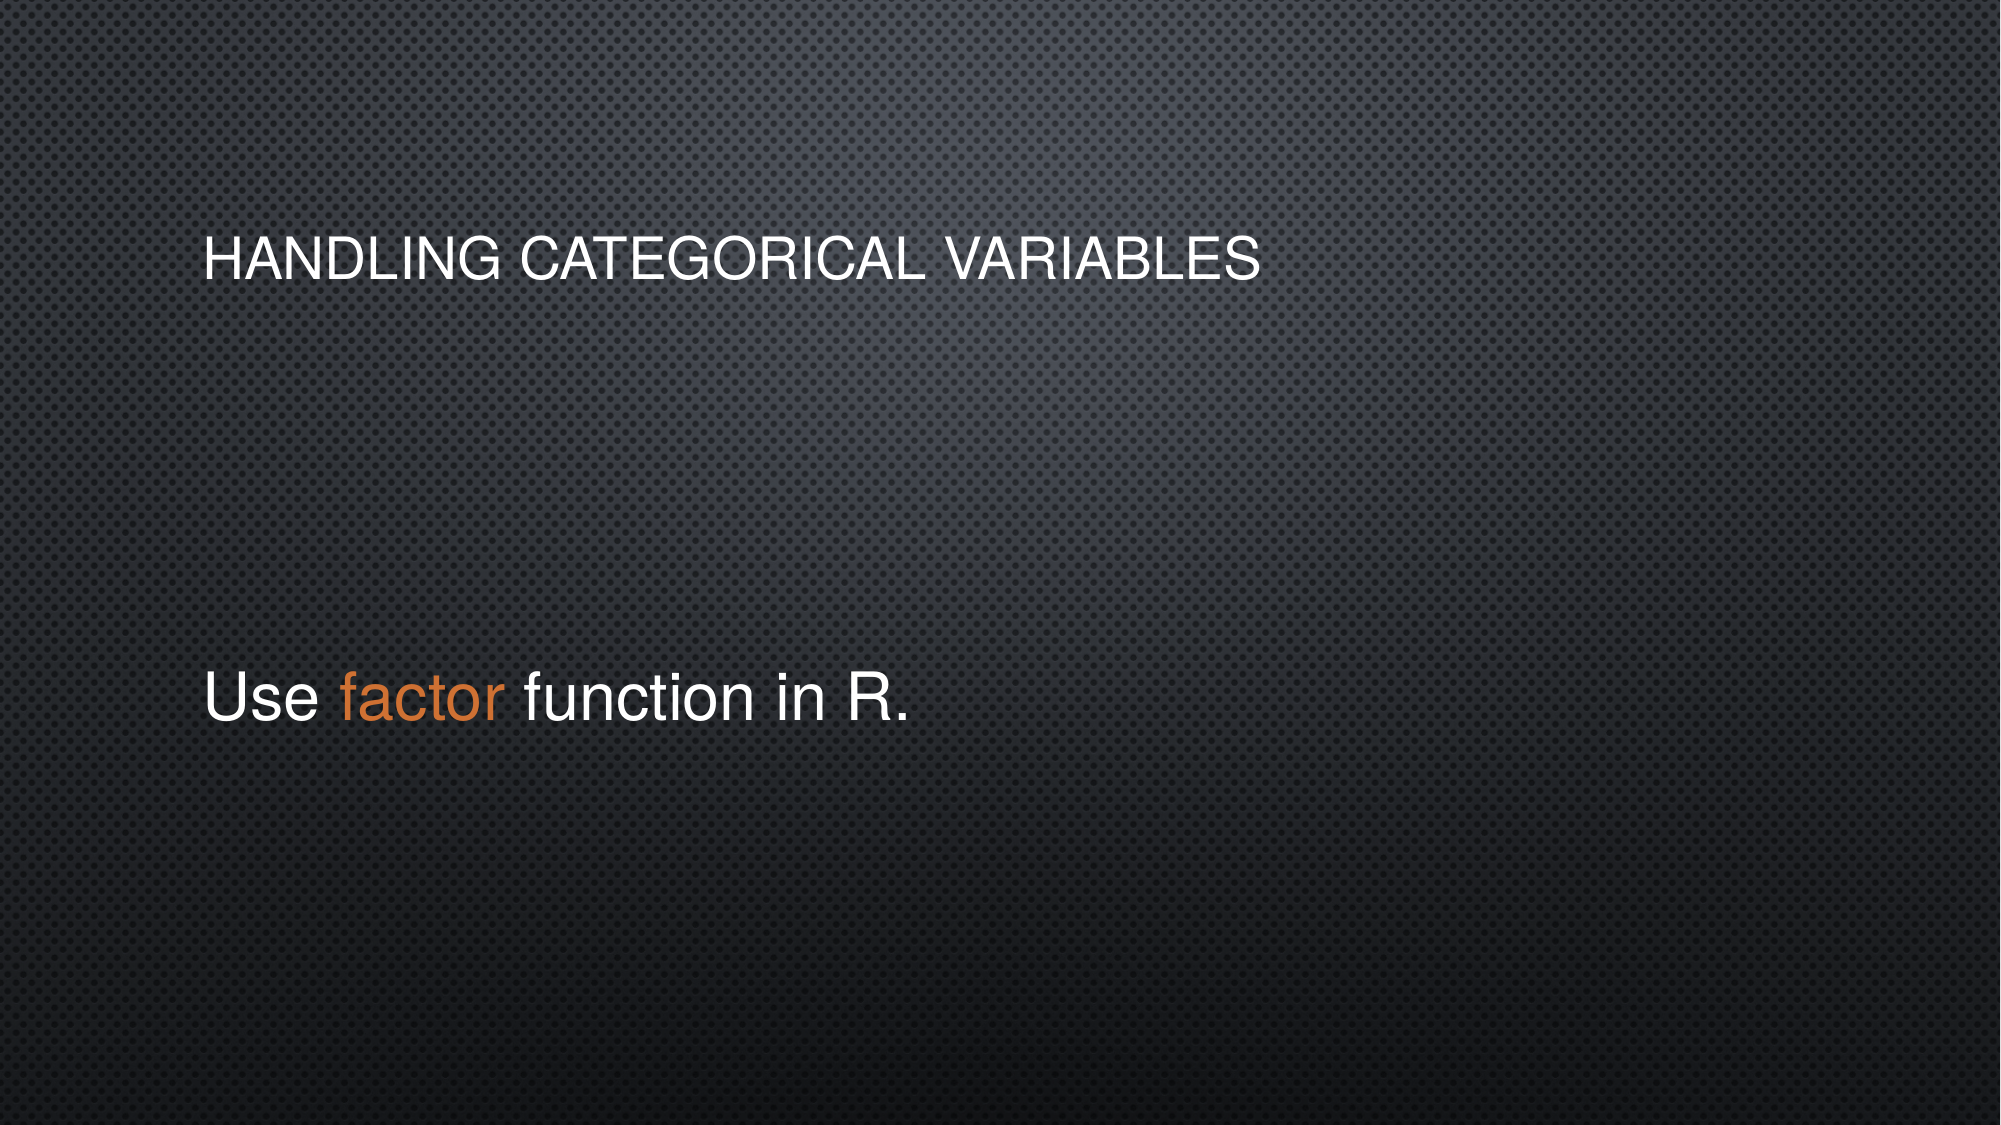

# Handling categorical variables
Use factor function in R.